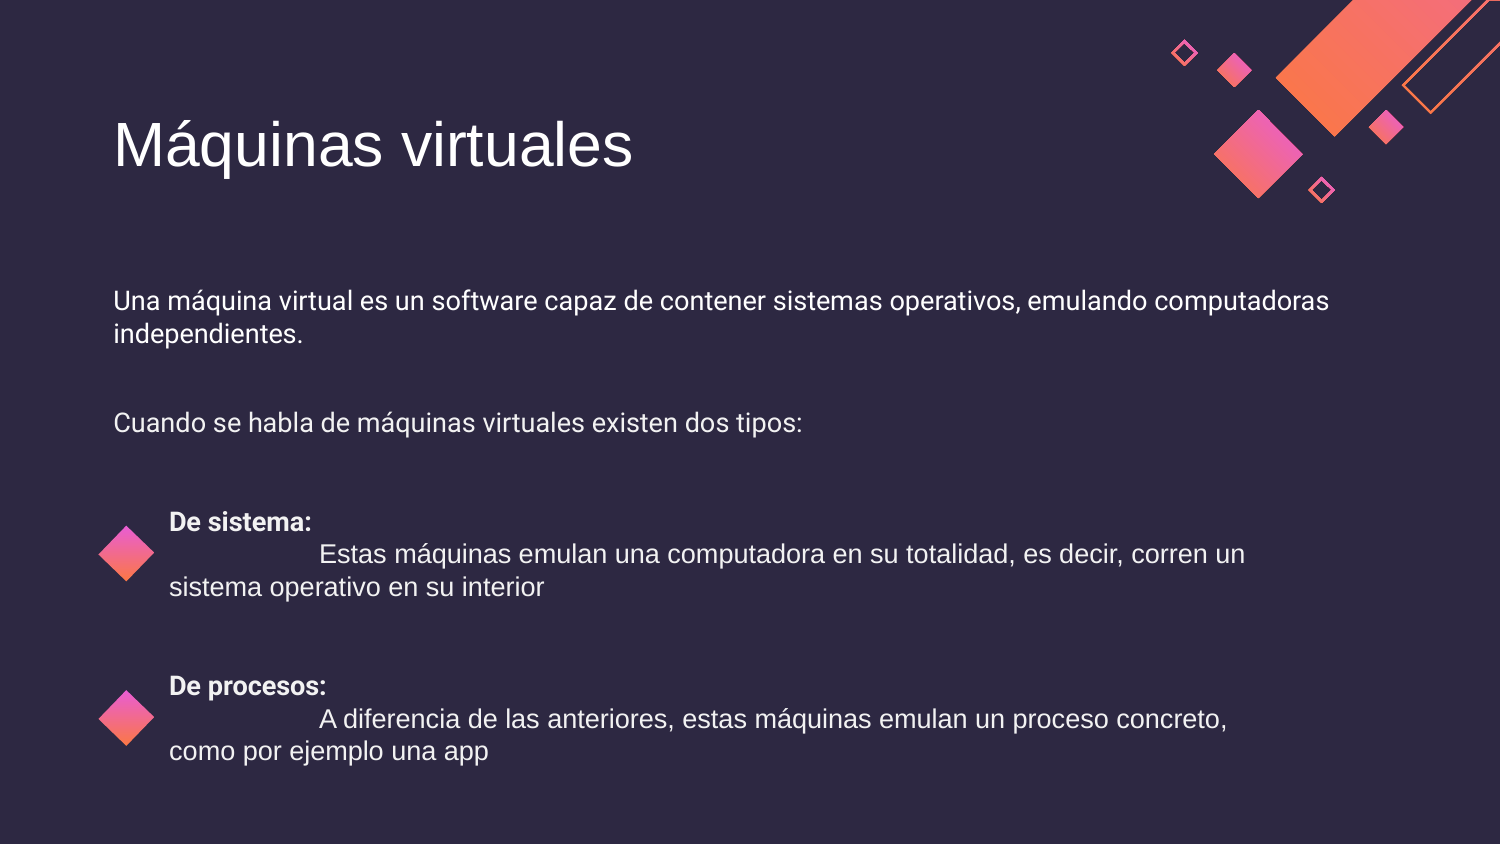

# Máquinas virtuales
Una máquina virtual es un software capaz de contener sistemas operativos, emulando computadoras independientes.
Cuando se habla de máquinas virtuales existen dos tipos:
De sistema:
	Estas máquinas emulan una computadora en su totalidad, es decir, corren un sistema operativo en su interior

De procesos:
	A diferencia de las anteriores, estas máquinas emulan un proceso concreto, como por ejemplo una app